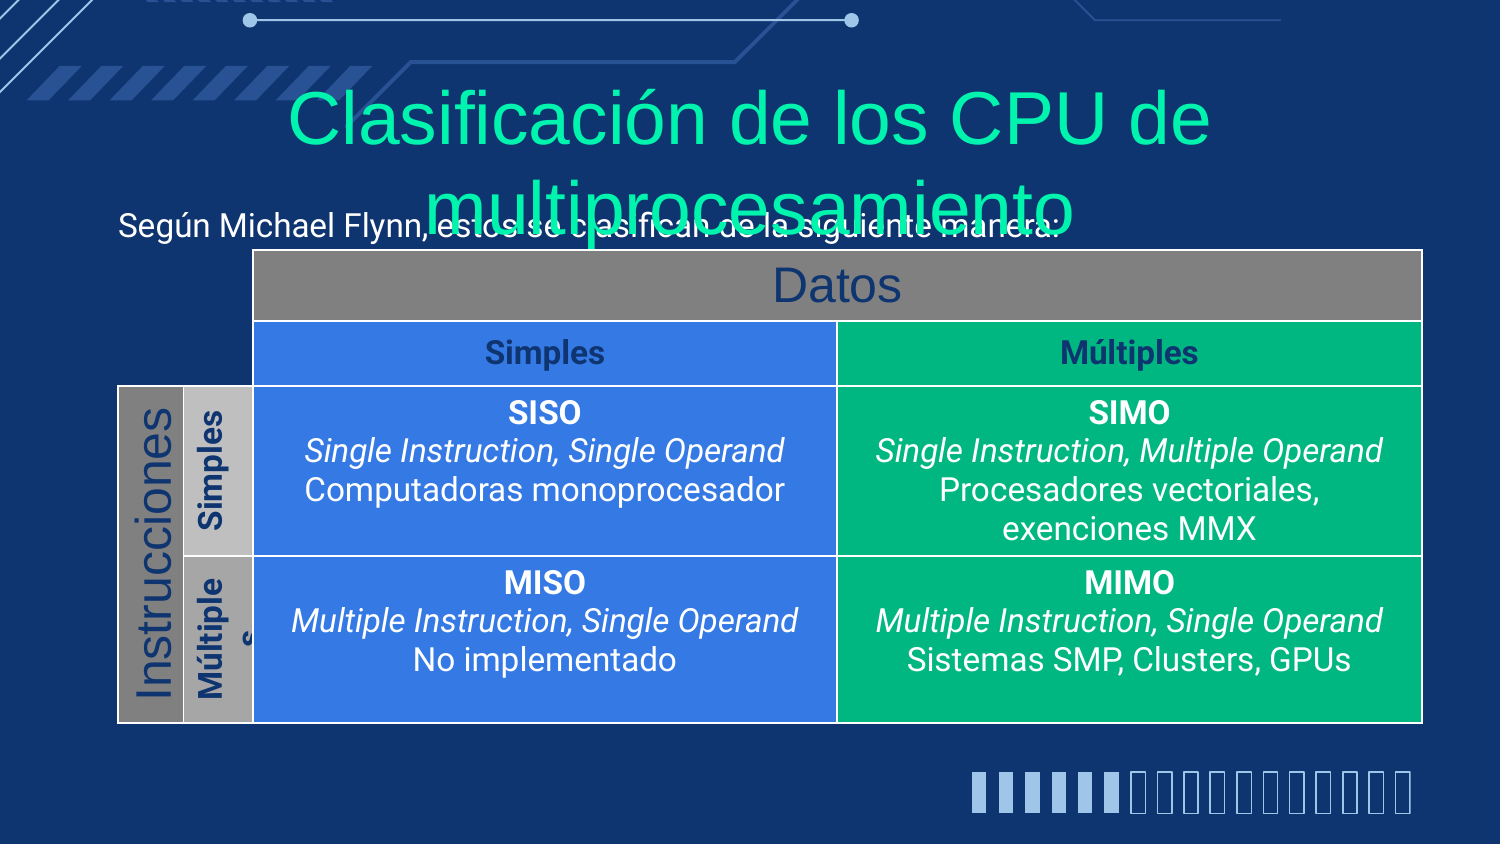

# Clasificación de los CPU de multiprocesamiento
Según Michael Flynn, estos se clasifican de la siguiente manera:

|  |  | Datos |  |
| --- | --- | --- | --- |
|  |  | Simples | Múltiples |
| Instrucciones | Simples | SISO Single Instruction, Single Operand Computadoras monoprocesador | SIMO Single Instruction, Multiple Operand Procesadores vectoriales, exenciones MMX |
|  | Múltiples | MISO Multiple Instruction, Single Operand No implementado | MIMO Multiple Instruction, Single Operand Sistemas SMP, Clusters, GPUs |